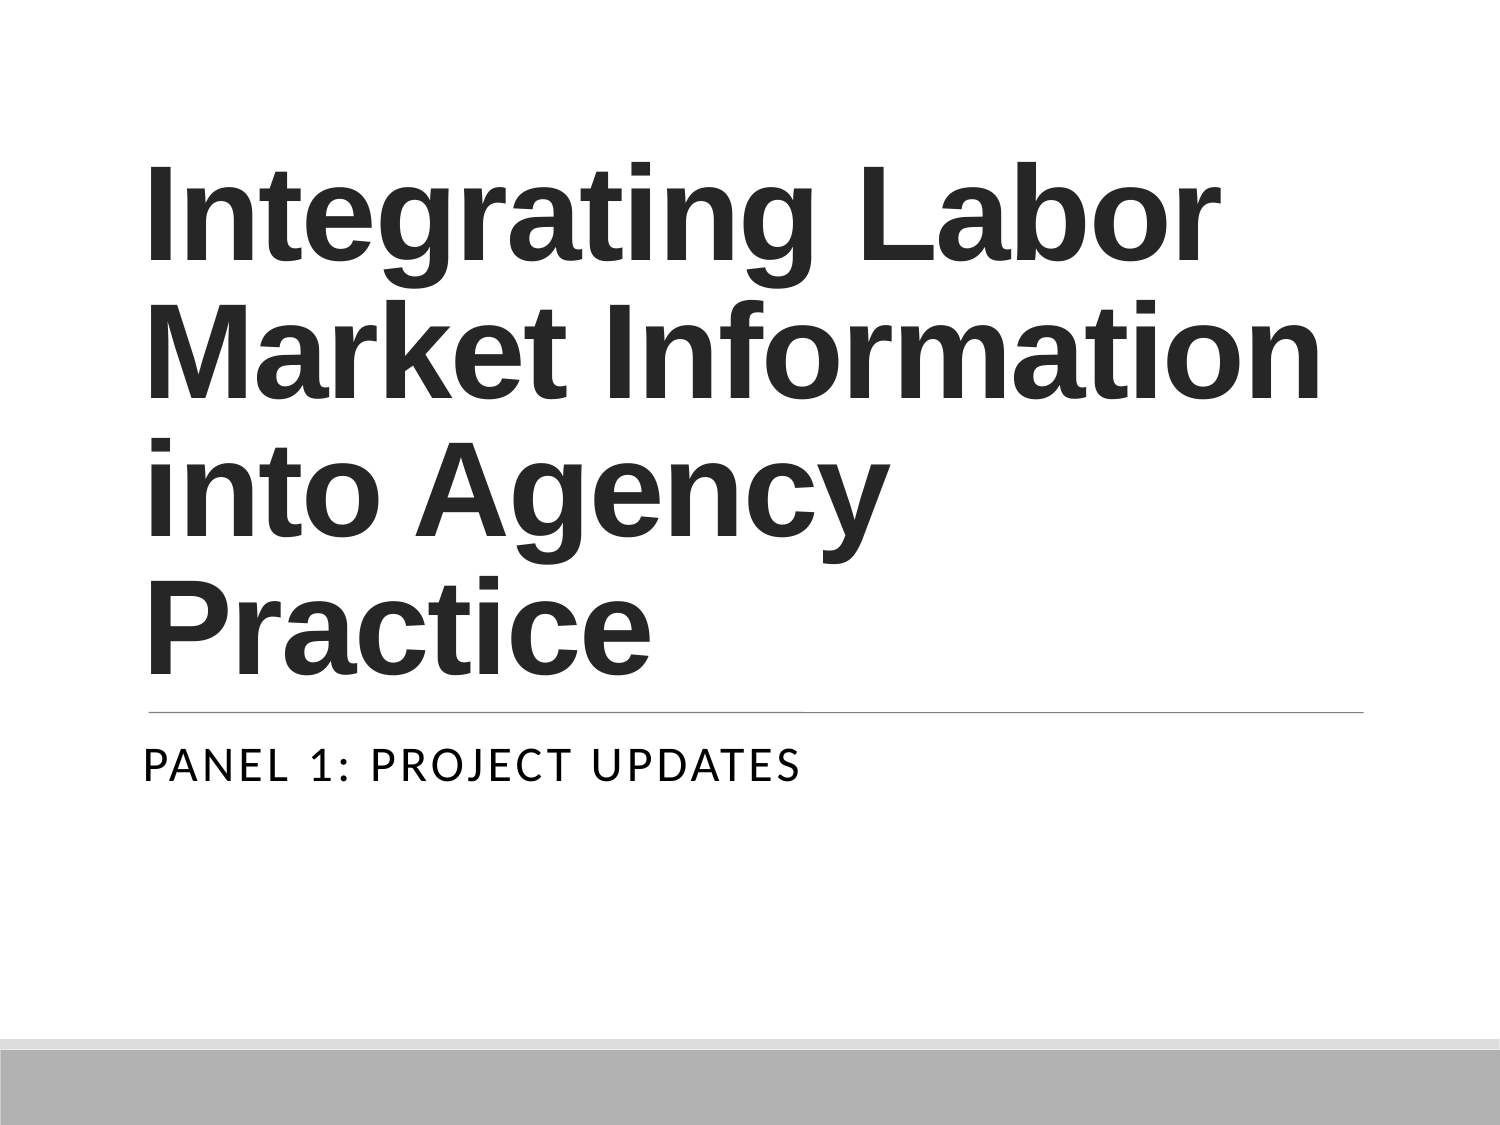

# Integrating Labor Market Information into Agency Practice
Panel 1: PROJECT UPDATES
2